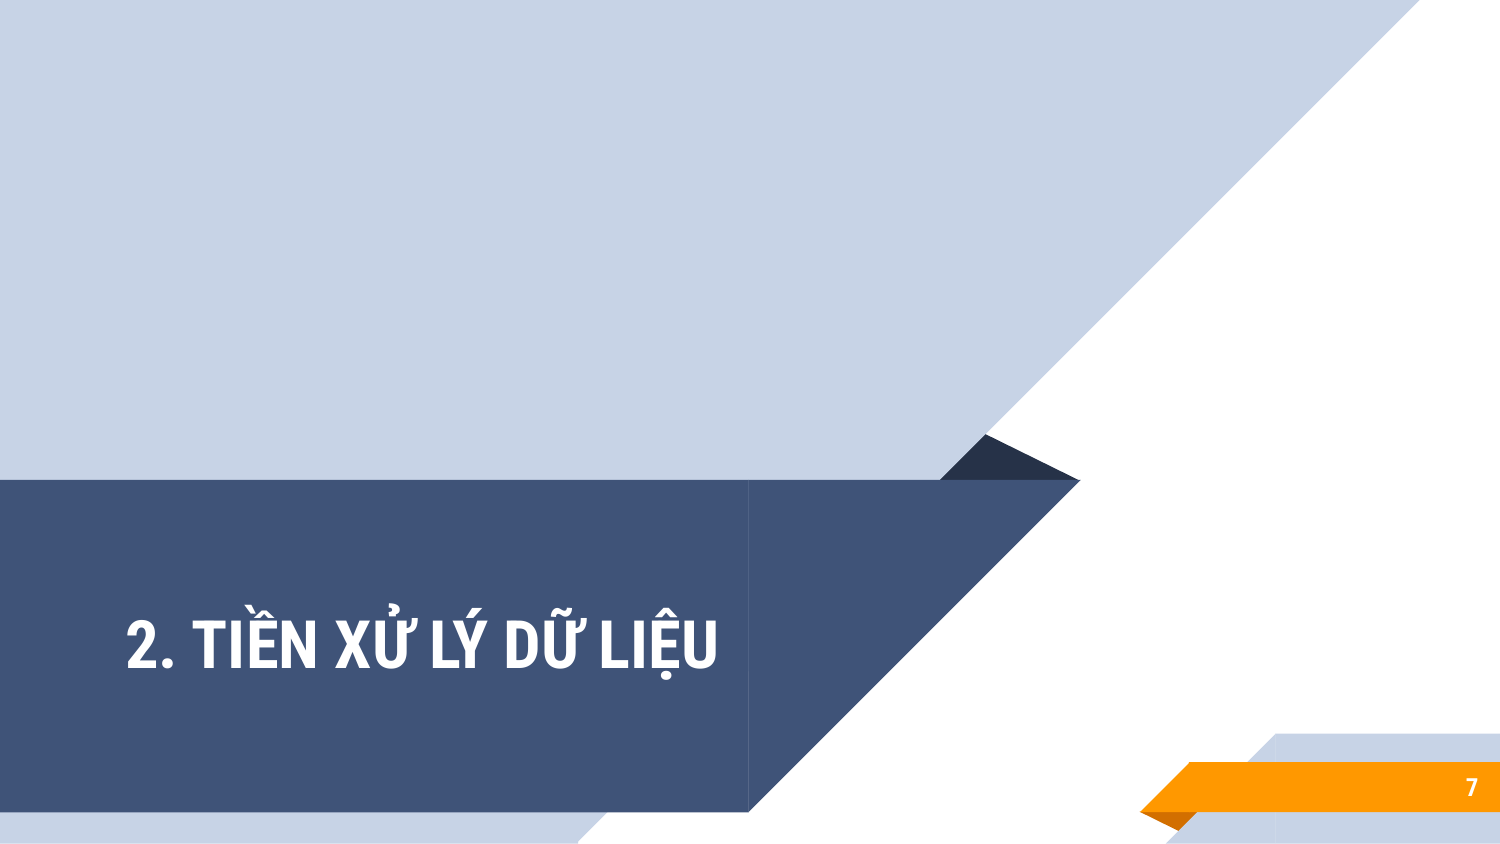

# 2. TIỀN XỬ LÝ DỮ LIỆU
7